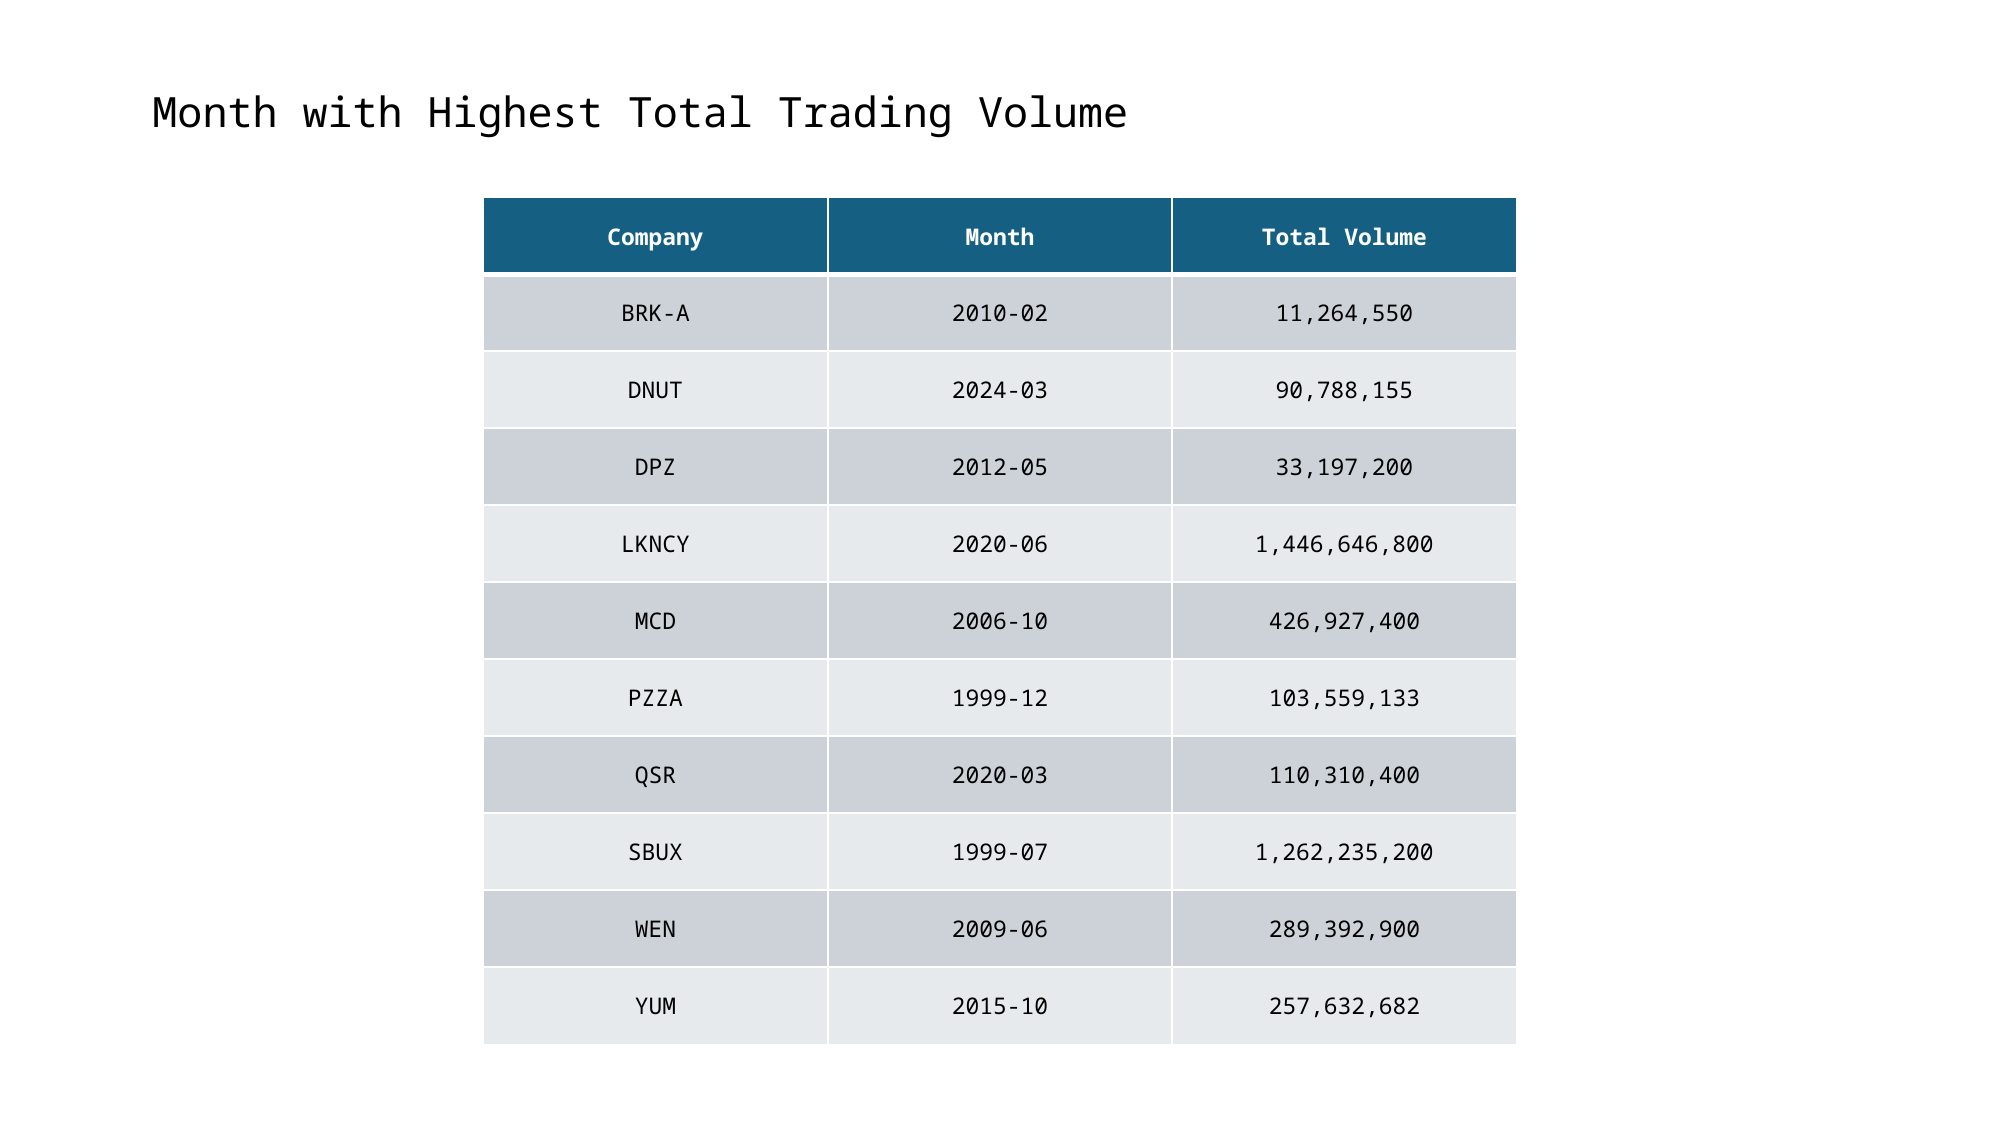

Month with Highest Total Trading Volume
| Company | Month | Total Volume |
| --- | --- | --- |
| BRK-A | 2010-02 | 11,264,550 |
| DNUT | 2024-03 | 90,788,155 |
| DPZ | 2012-05 | 33,197,200 |
| LKNCY | 2020-06 | 1,446,646,800 |
| MCD | 2006-10 | 426,927,400 |
| PZZA | 1999-12 | 103,559,133 |
| QSR | 2020-03 | 110,310,400 |
| SBUX | 1999-07 | 1,262,235,200 |
| WEN | 2009-06 | 289,392,900 |
| YUM | 2015-10 | 257,632,682 |